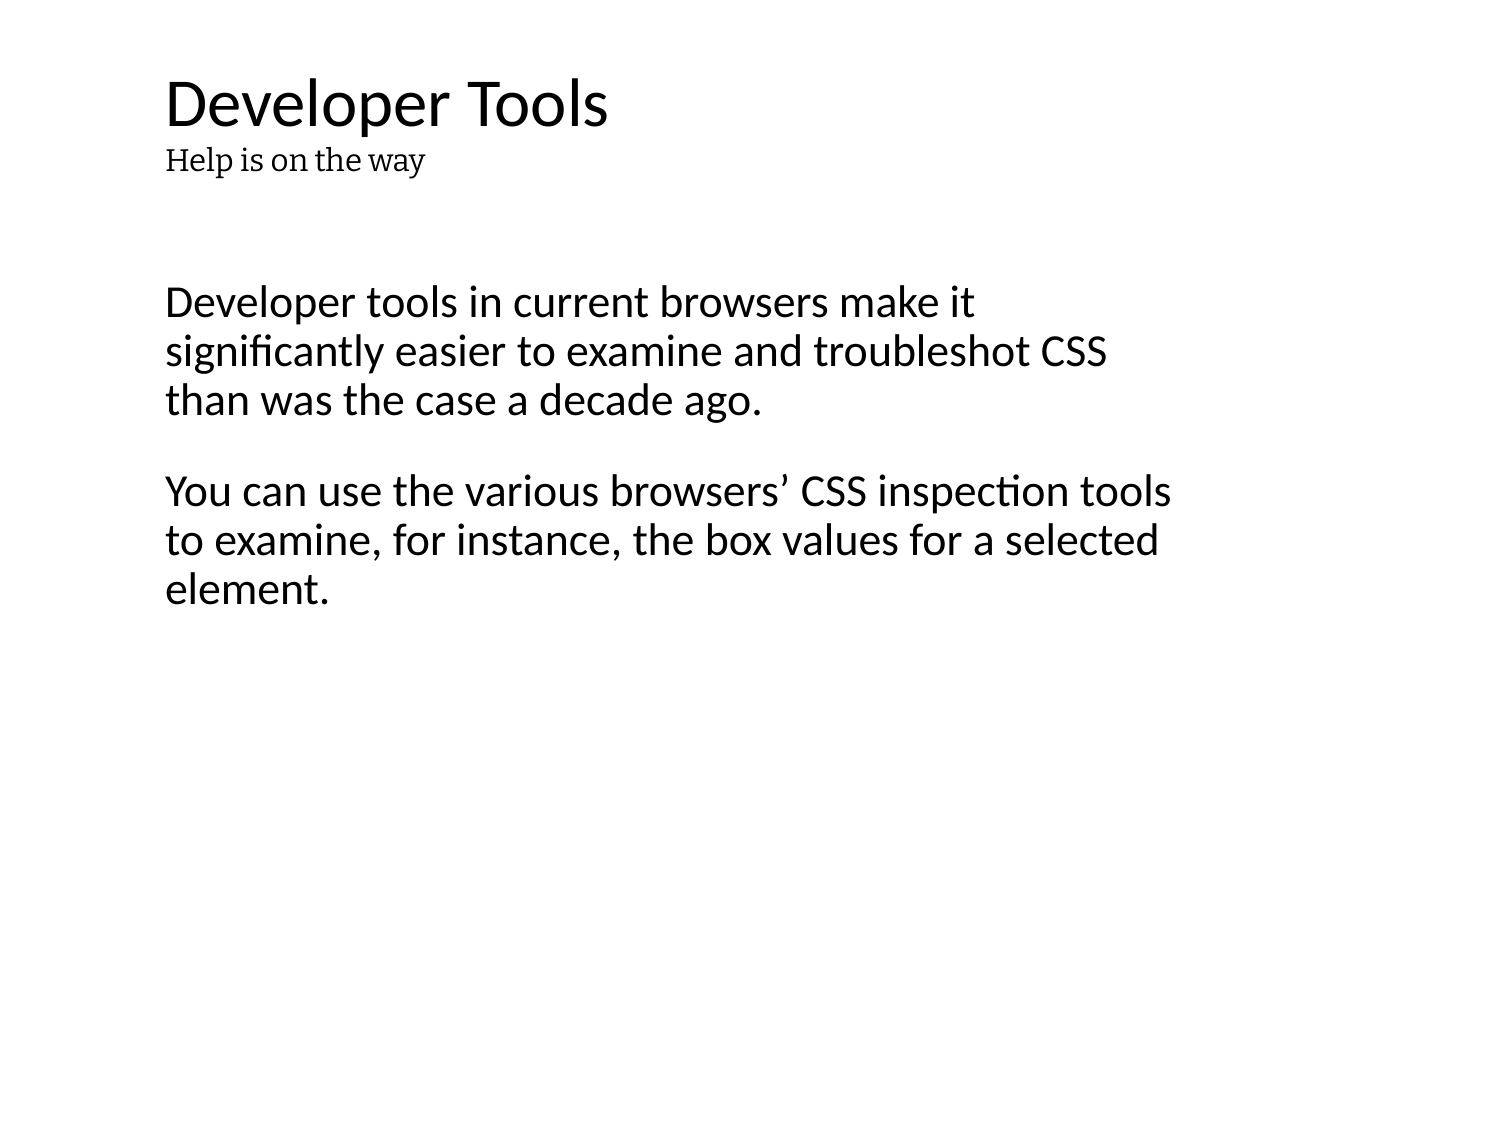

# Developer Tools
Help is on the way
Developer tools in current browsers make it significantly easier to examine and troubleshot CSS than was the case a decade ago.
You can use the various browsers’ CSS inspection tools to examine, for instance, the box values for a selected element.
79